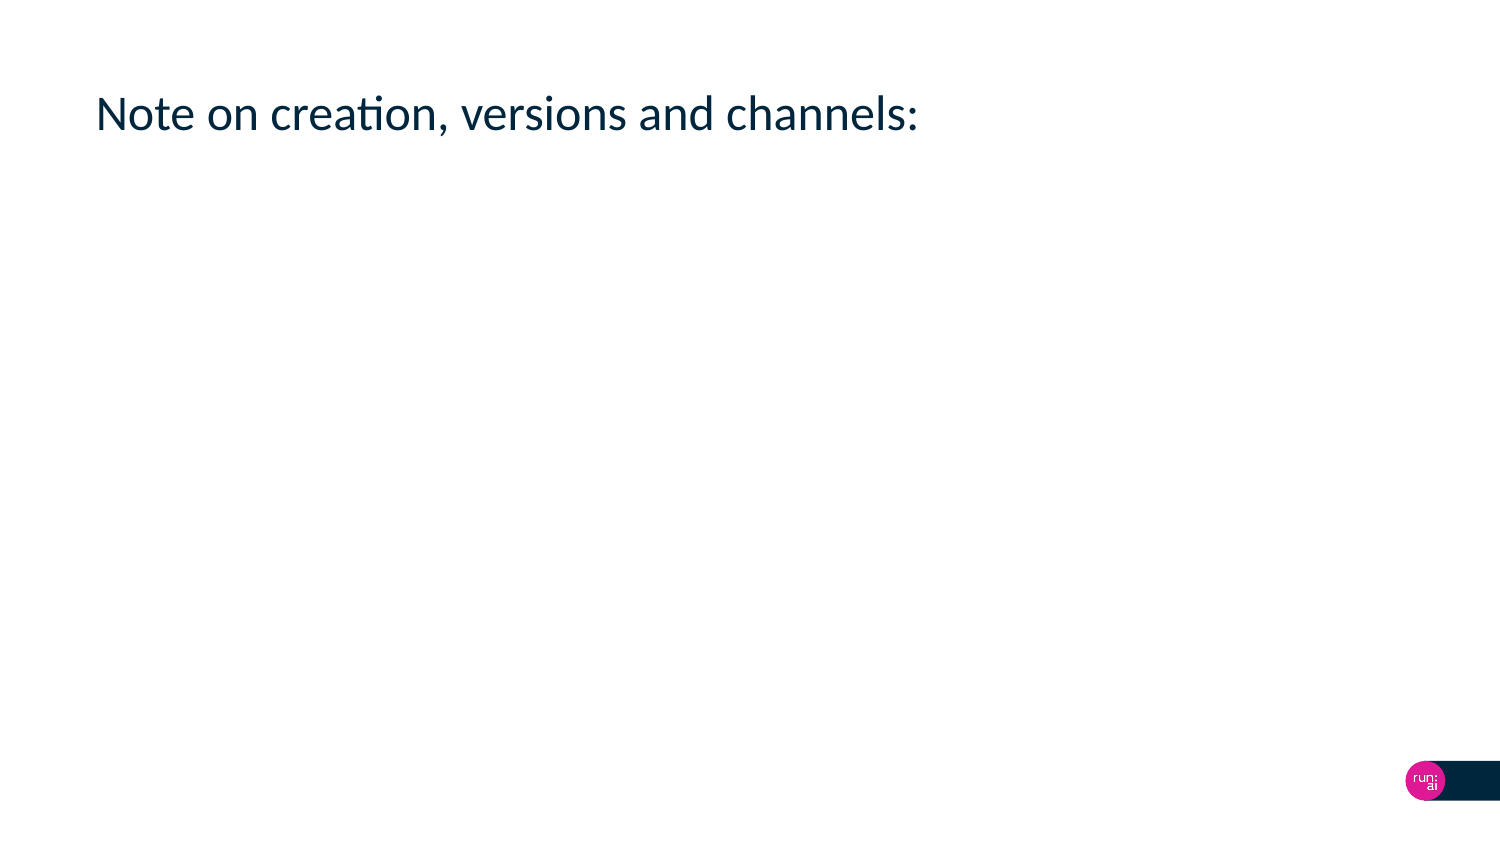

# Note on creation, versions and channels: